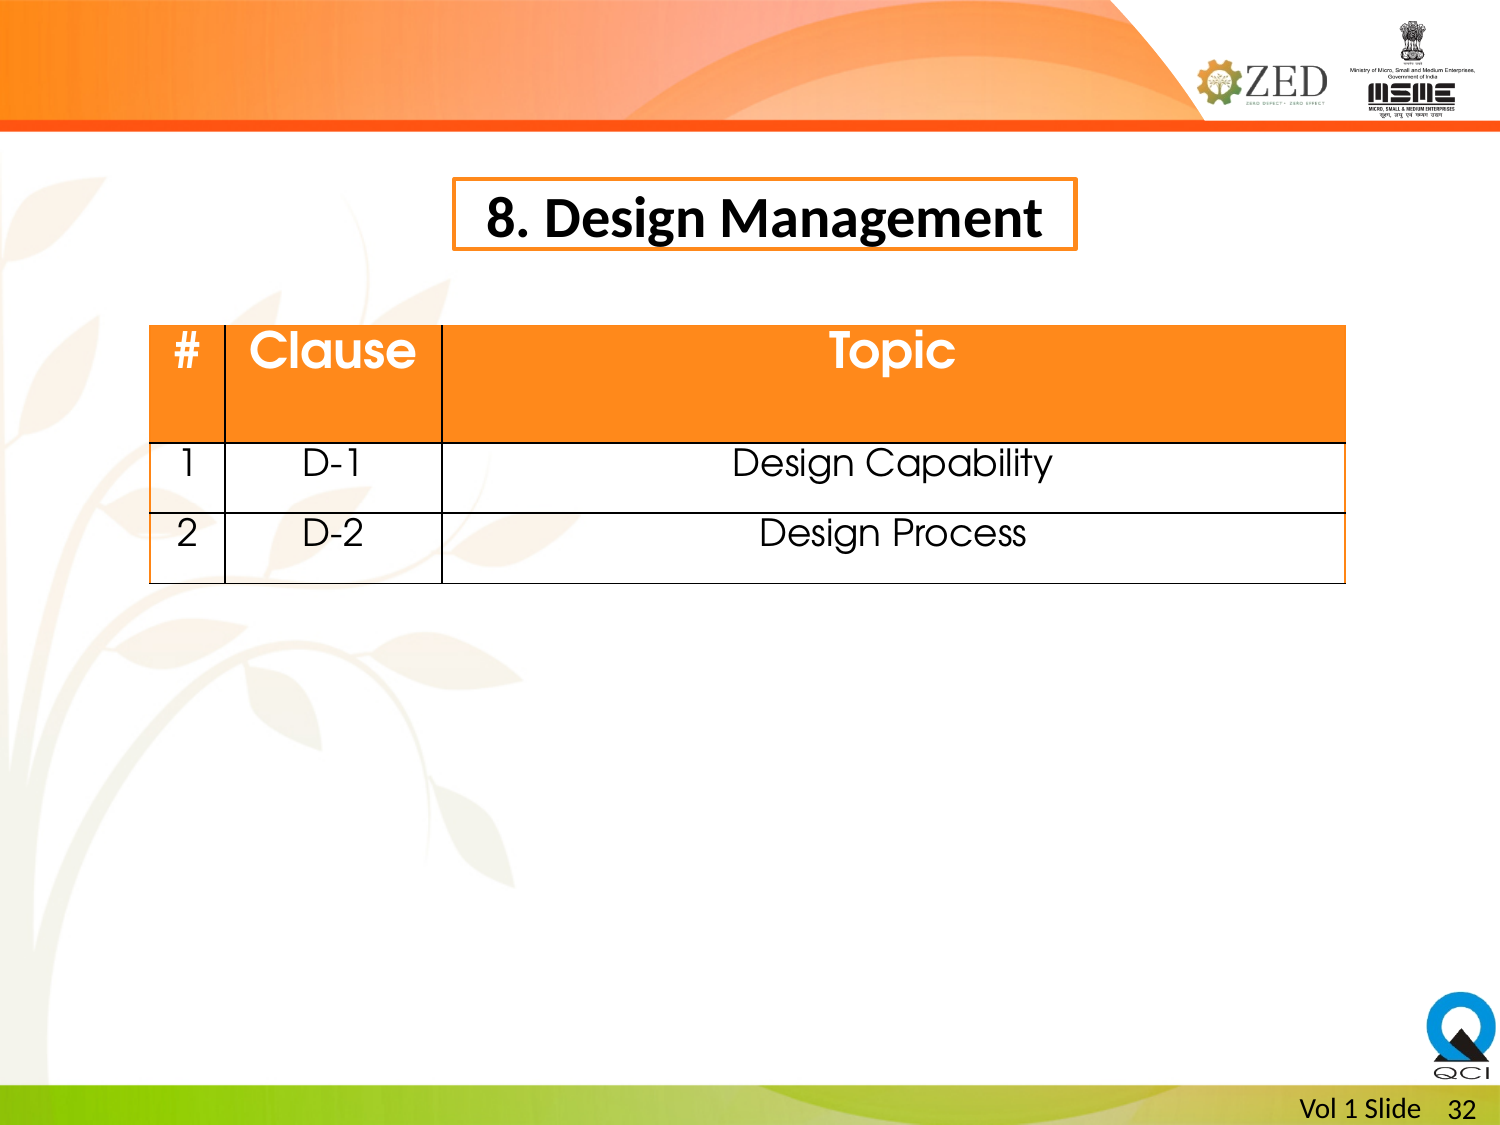

8. Design Management
| # | Clause | Topic |
| --- | --- | --- |
| 1 | D-1 | Design Capability |
| 2 | D-2 | Design Process |